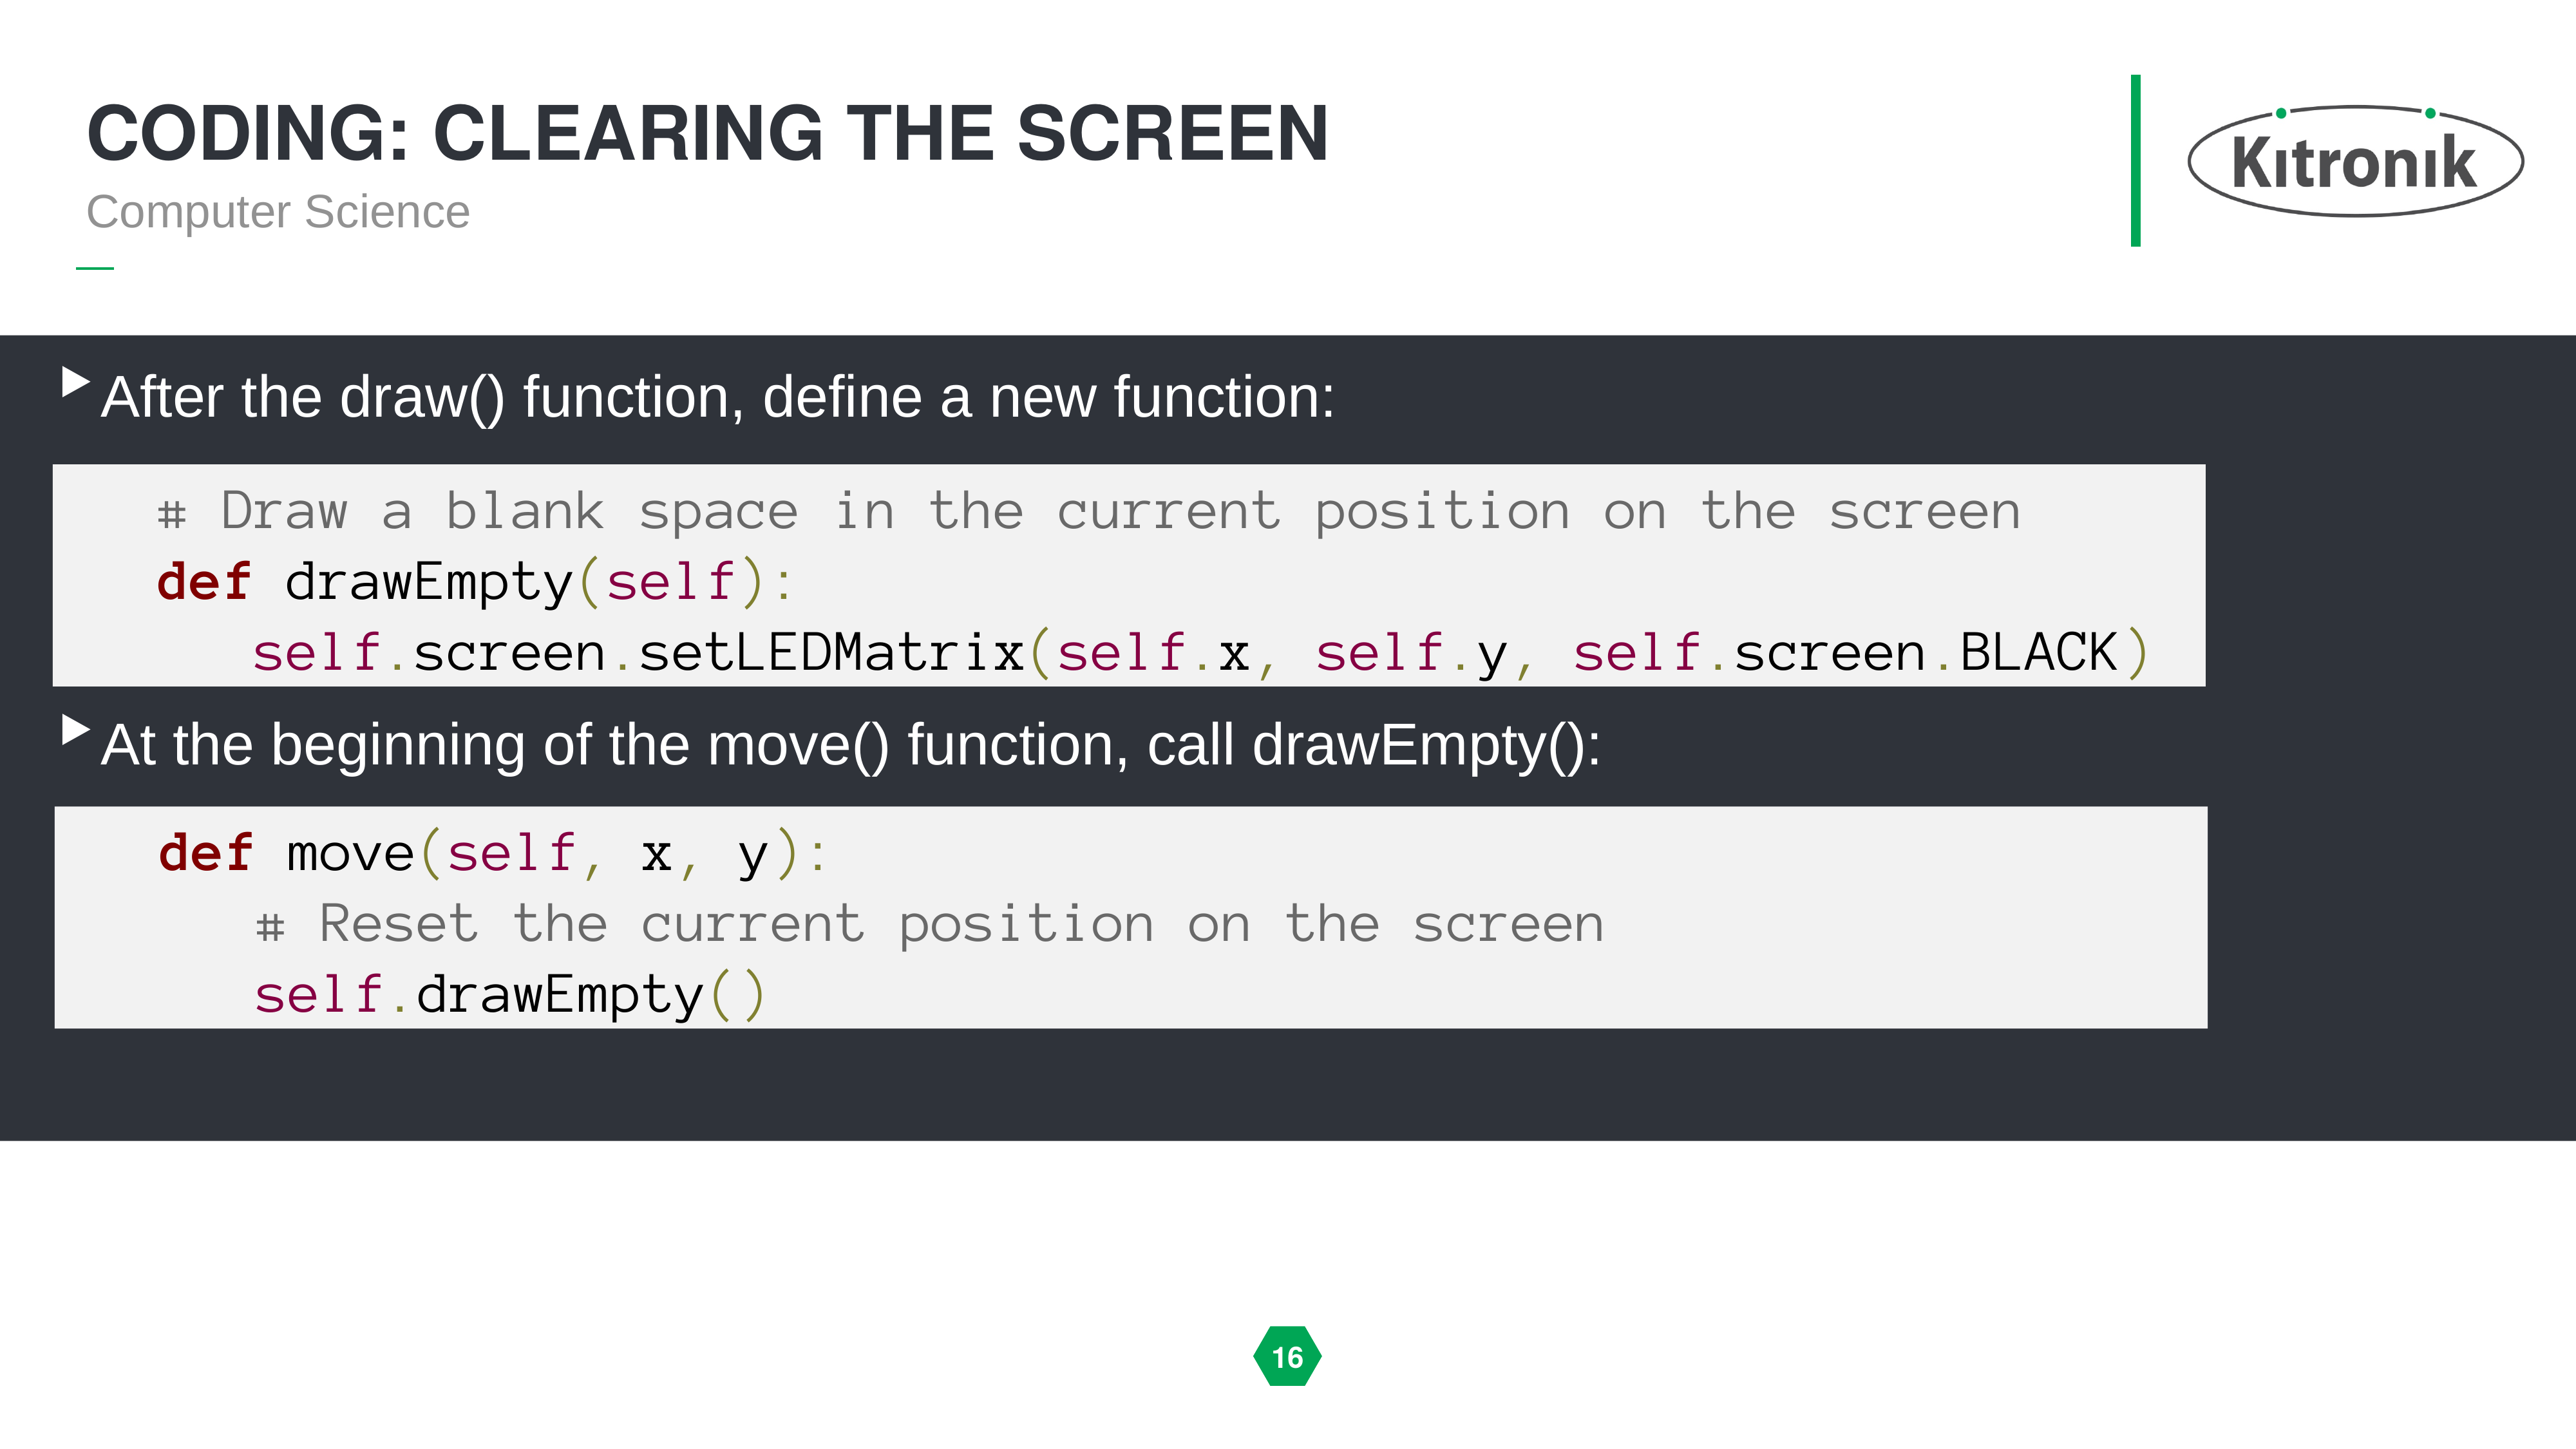

# Coding: Clearing the screen
Computer Science

After the draw() function, define a new function:

At the beginning of the move() function, call drawEmpty():
	# Draw a blank space in the current position on the screen
	def drawEmpty(self):
		self.screen.setLEDMatrix(self.x, self.y, self.screen.BLACK)
	def move(self, x, y):
		# Reset the current position on the screen
		self.drawEmpty()

16